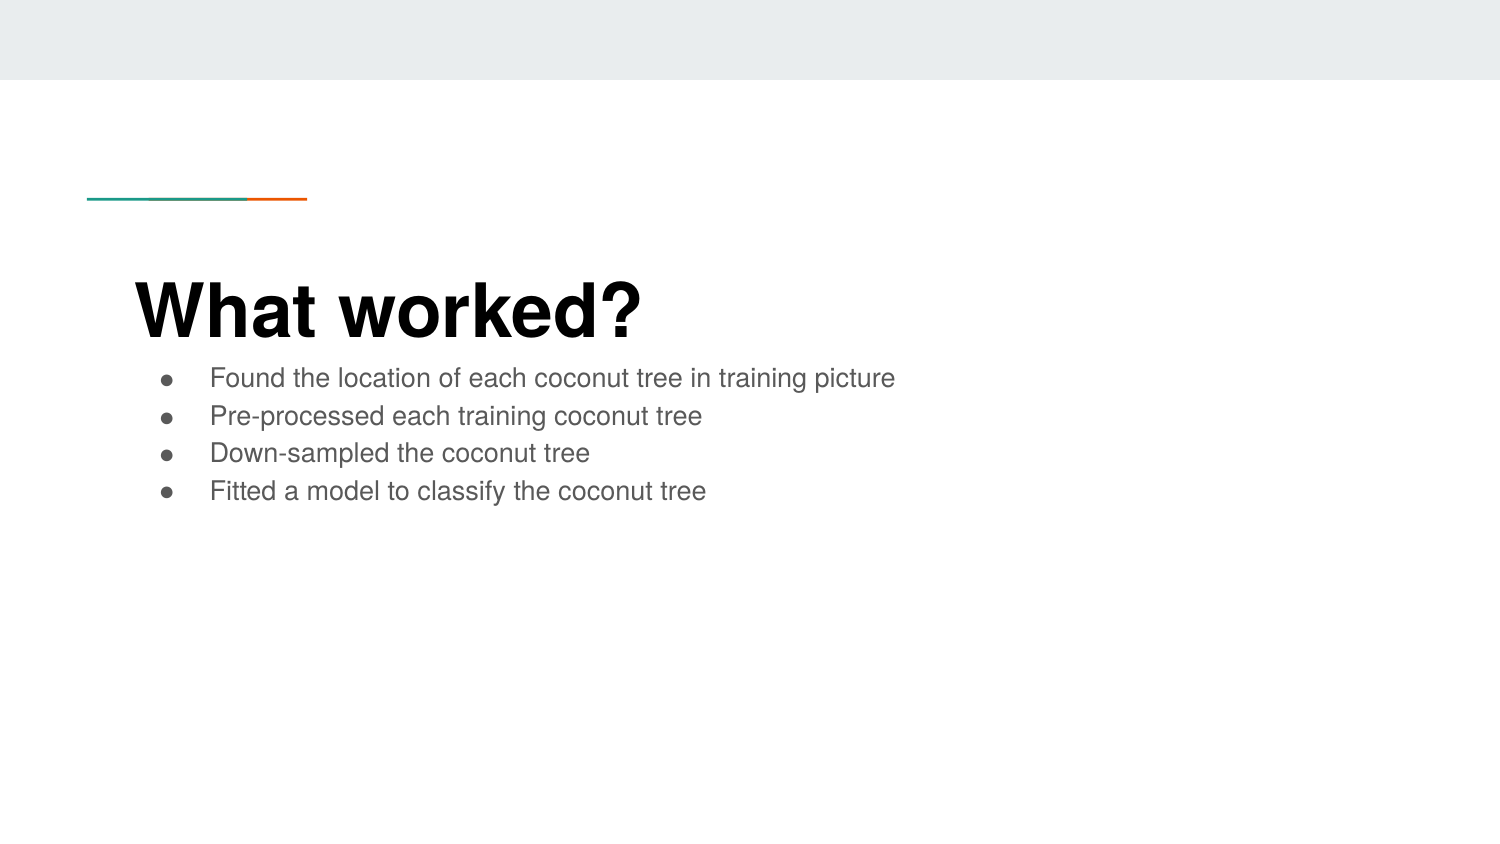

# What worked?
Found the location of each coconut tree in training picture
Pre-processed each training coconut tree
Down-sampled the coconut tree
Fitted a model to classify the coconut tree